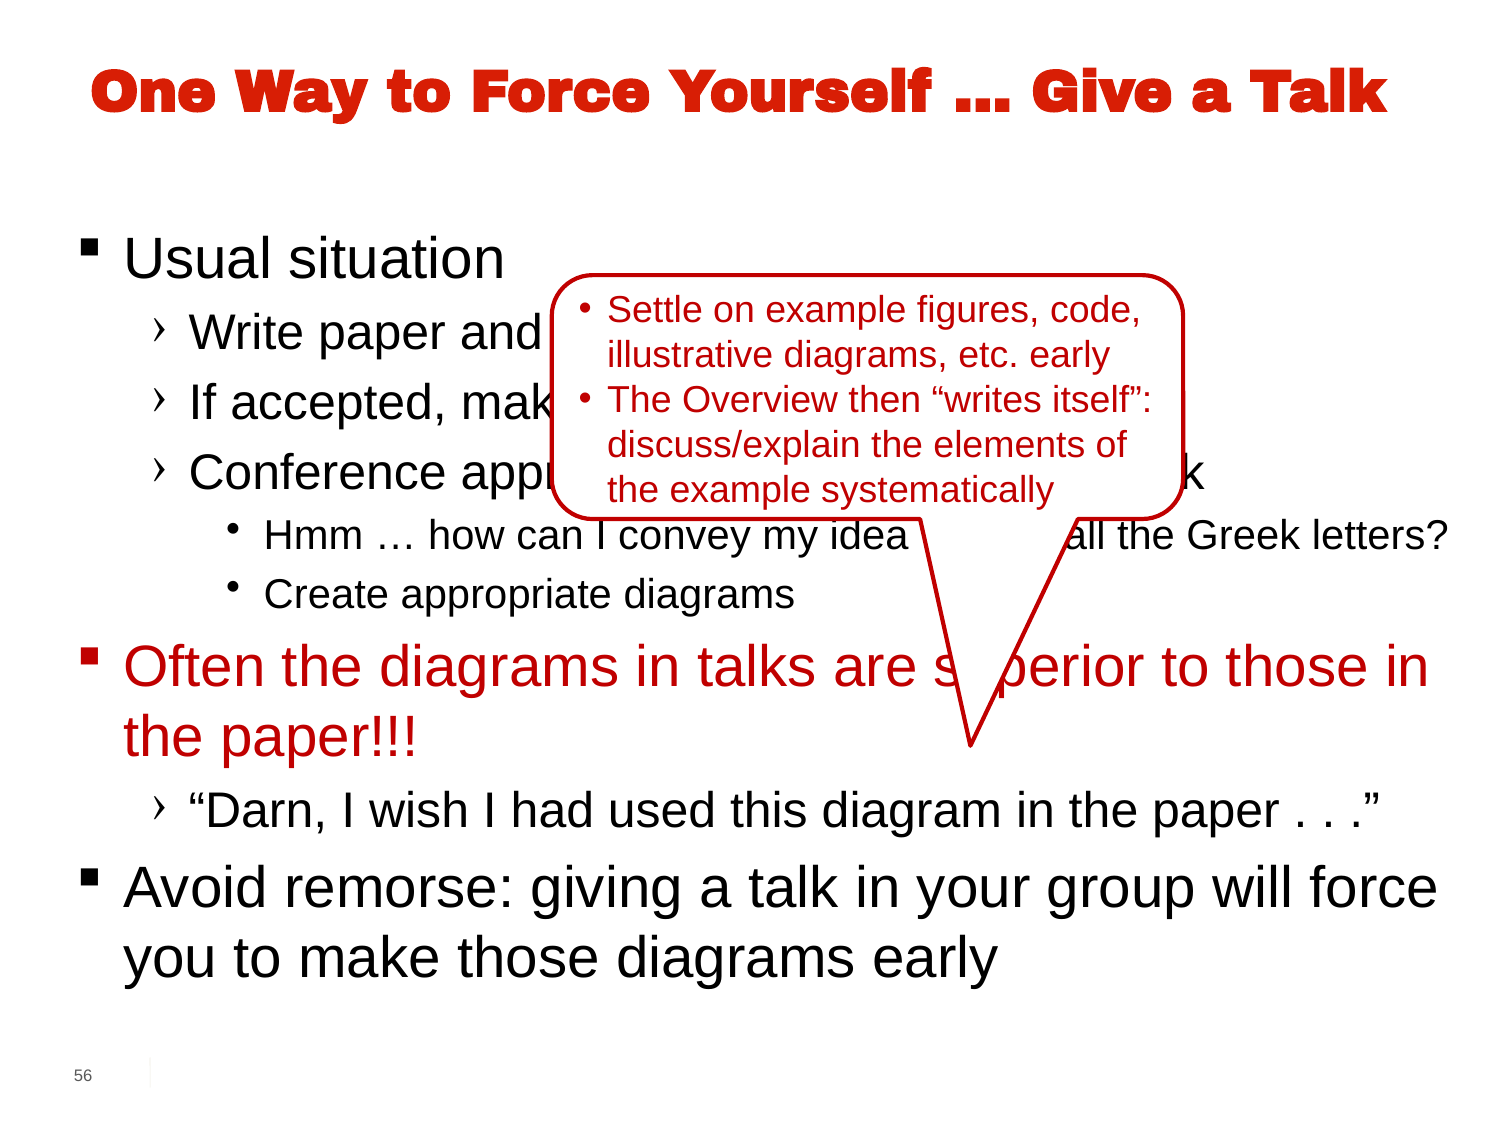

# One Way to Force Yourself … Give a Talk
Usual situation
Write paper and submit to conference
If accepted, make final revisions
Conference approaching!  Make slides for talk
Hmm … how can I convey my idea without all the Greek letters?
Create appropriate diagrams
Often the diagrams in talks are superior to those in the paper!!!
“Darn, I wish I had used this diagram in the paper . . .”
Avoid remorse: giving a talk in your group will force you to make those diagrams early

Settle on example figures, code, illustrative diagrams, etc. early
The Overview then “writes itself”: discuss/explain the elements of the example systematically
56